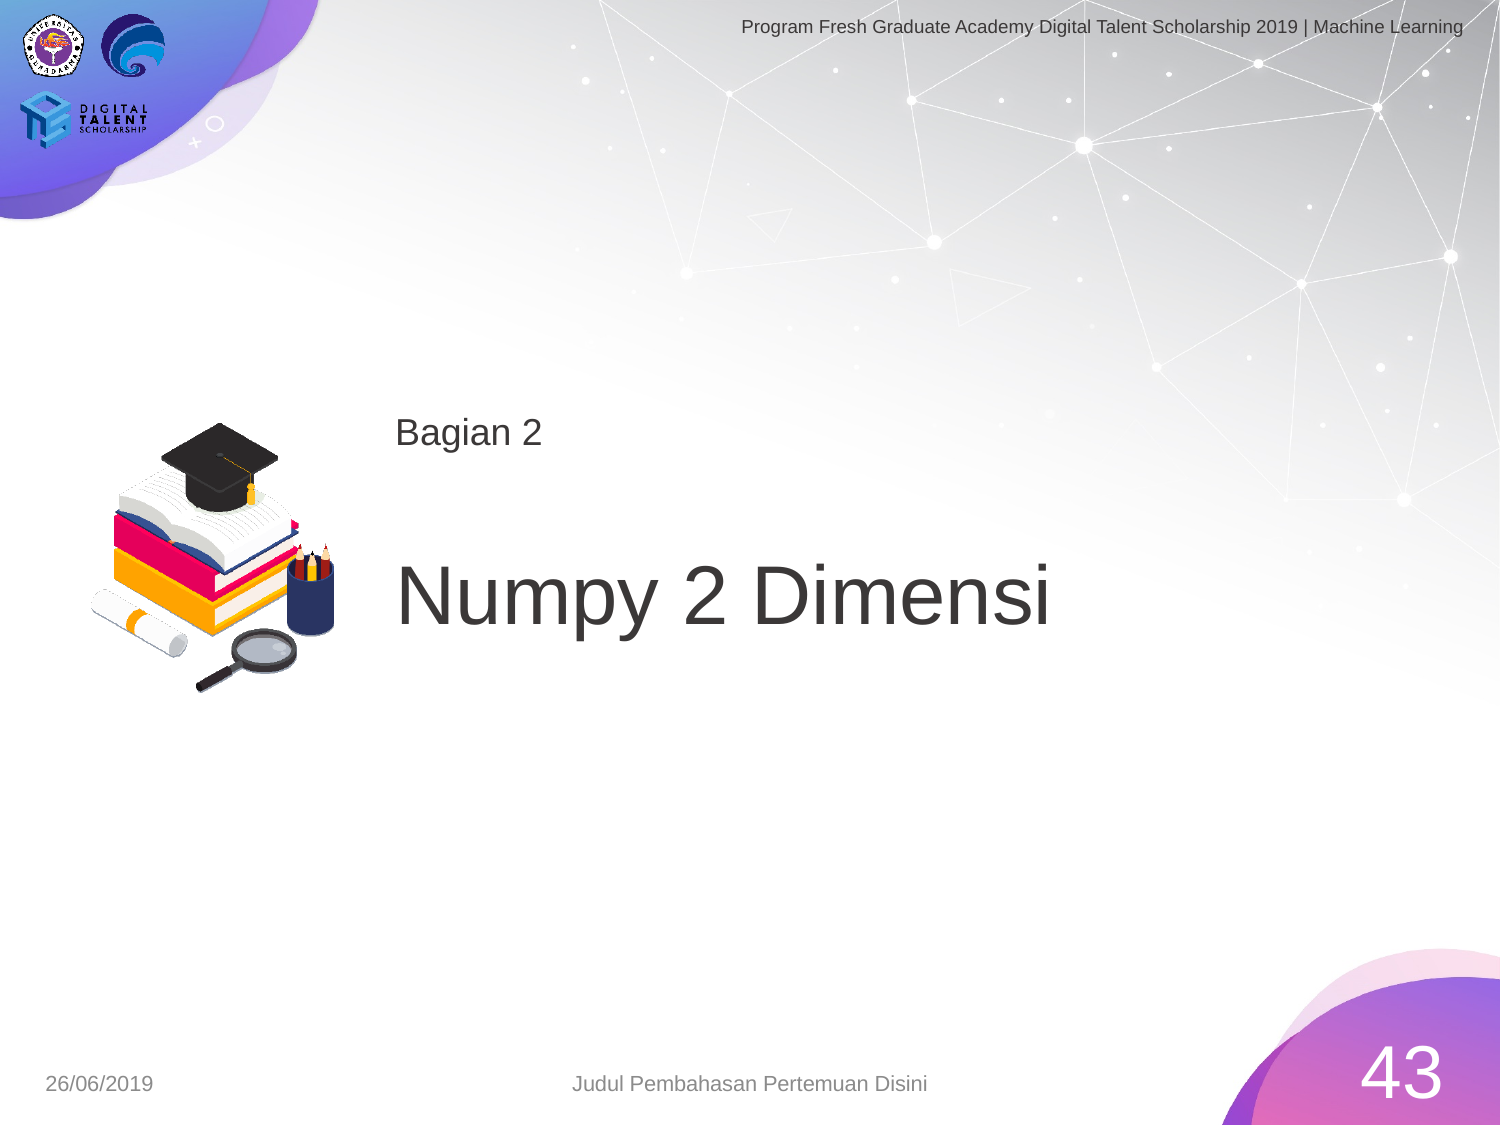

Bagian 2
# Numpy 2 Dimensi
43
26/06/2019
Judul Pembahasan Pertemuan Disini